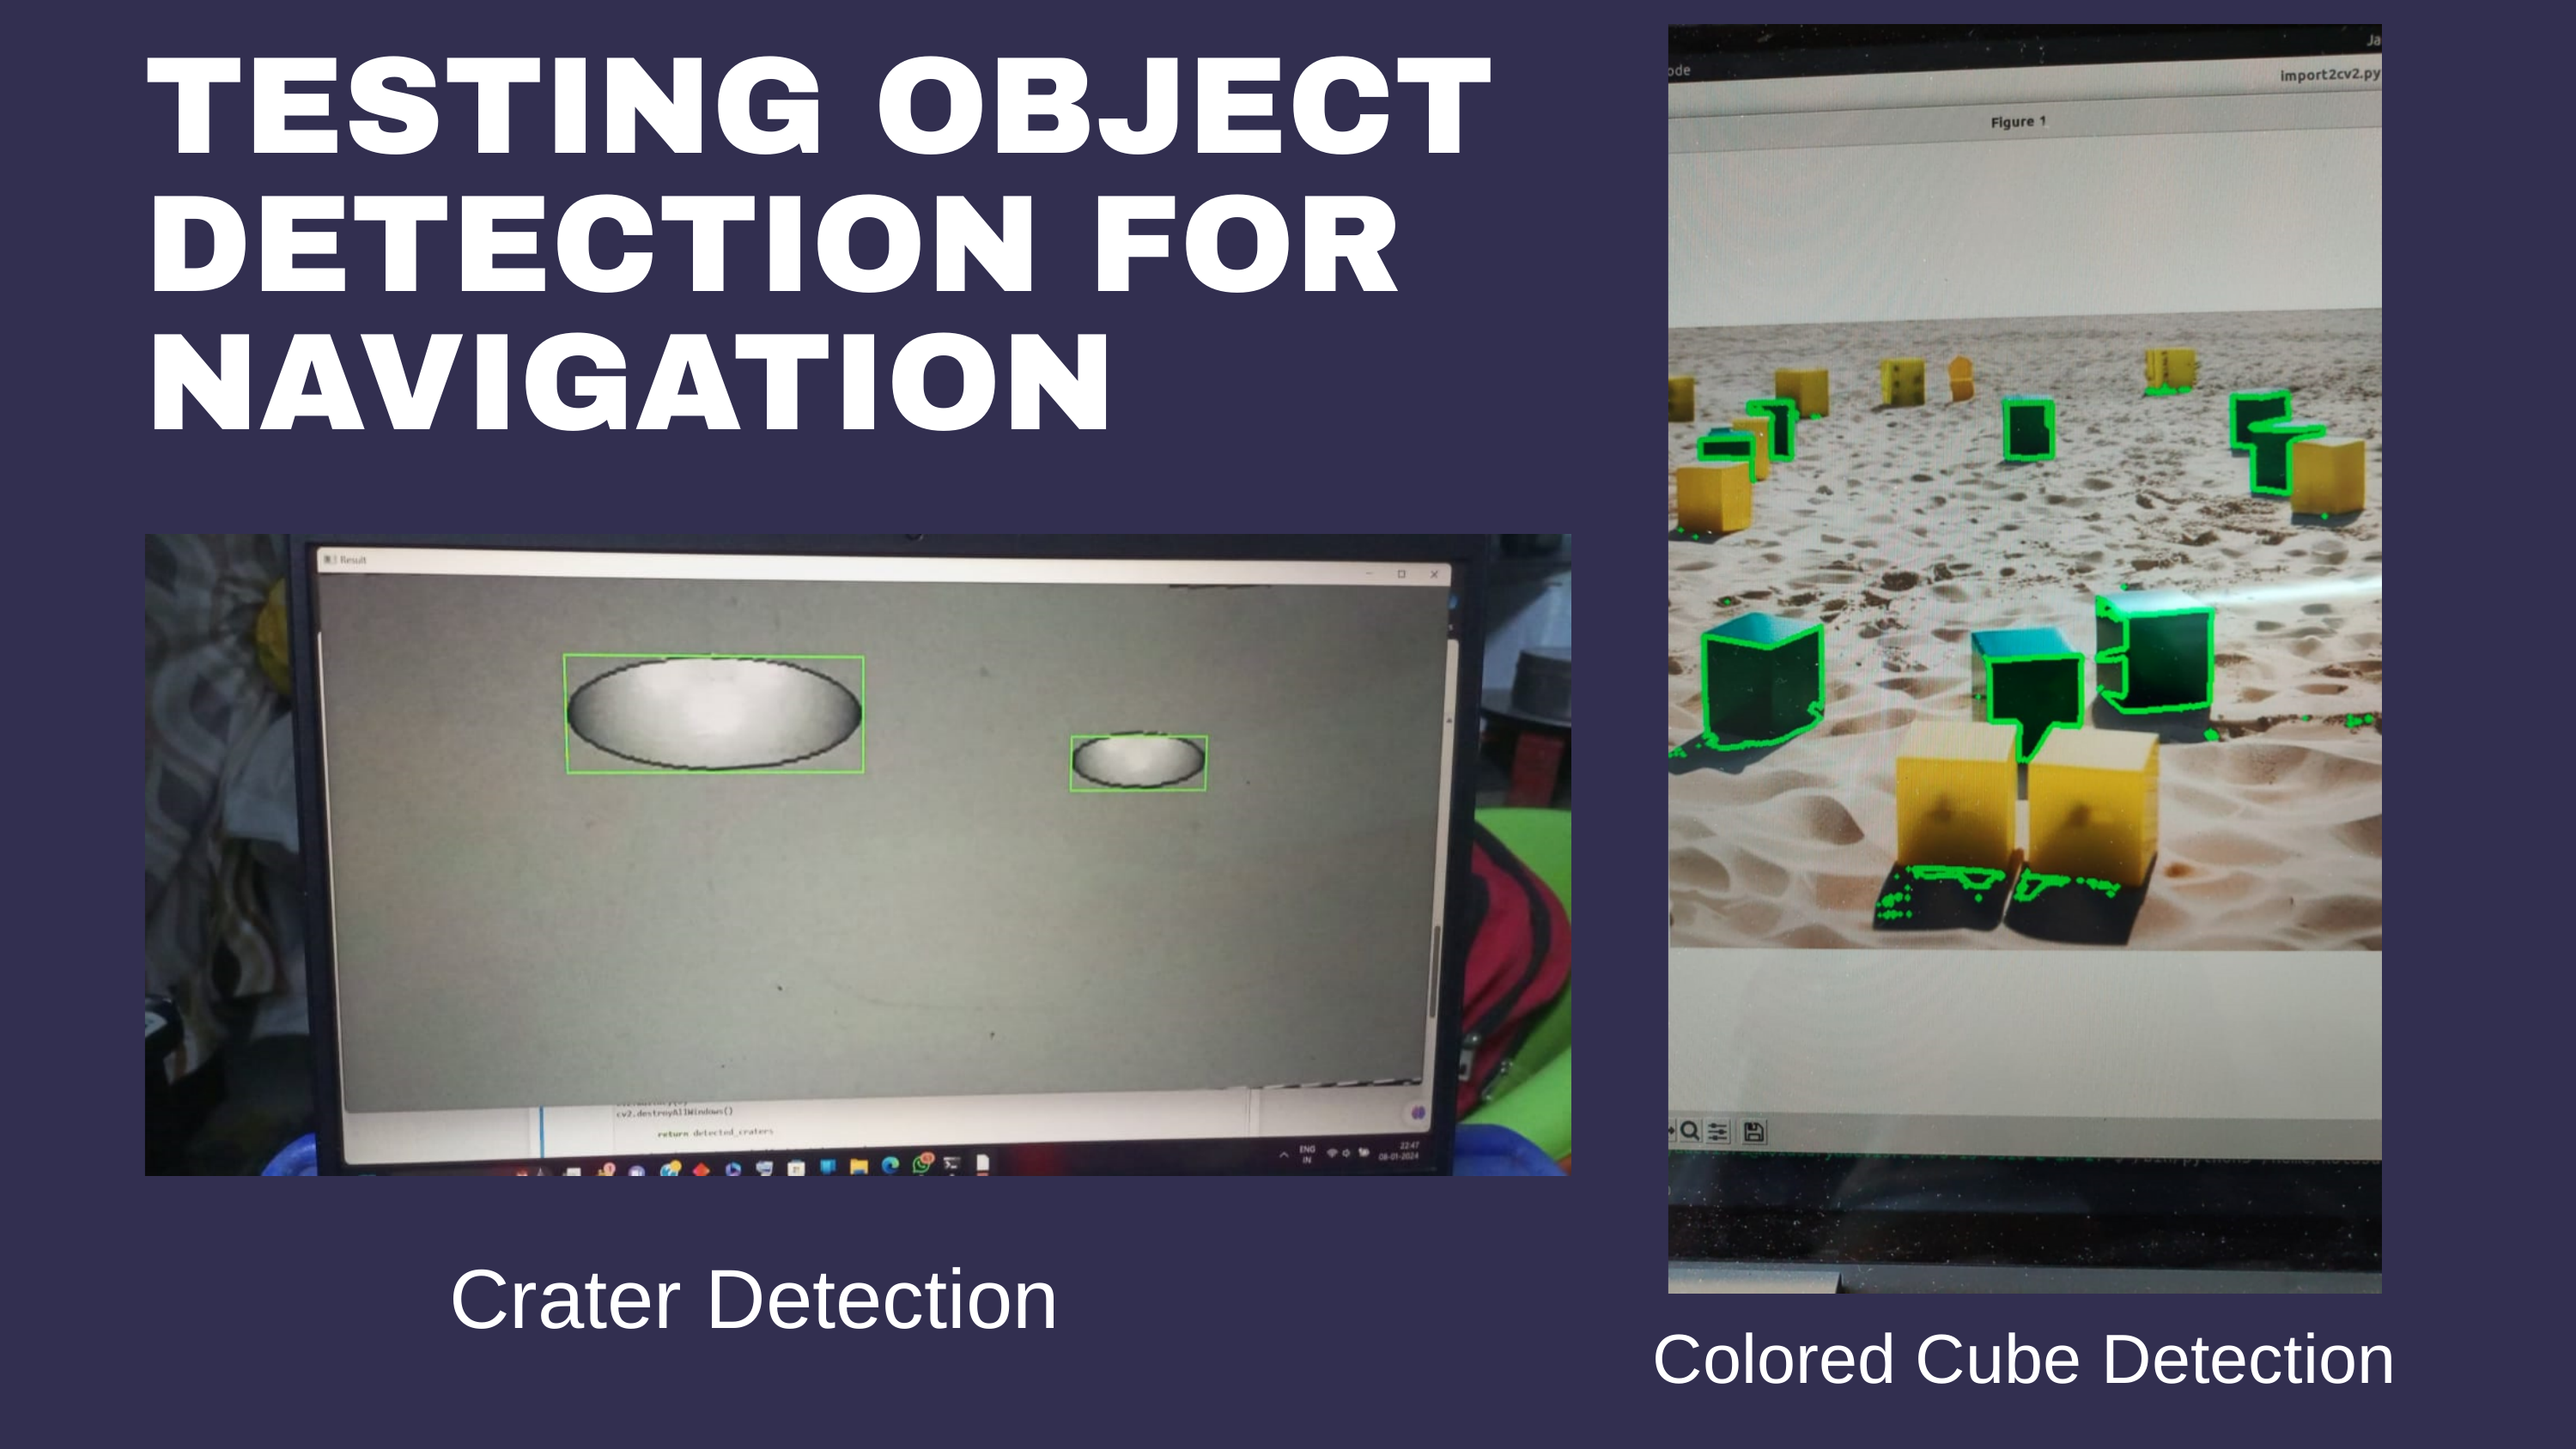

TESTING OBJECT DETECTION FOR NAVIGATION

Crater Detection
Colored Cube Detection